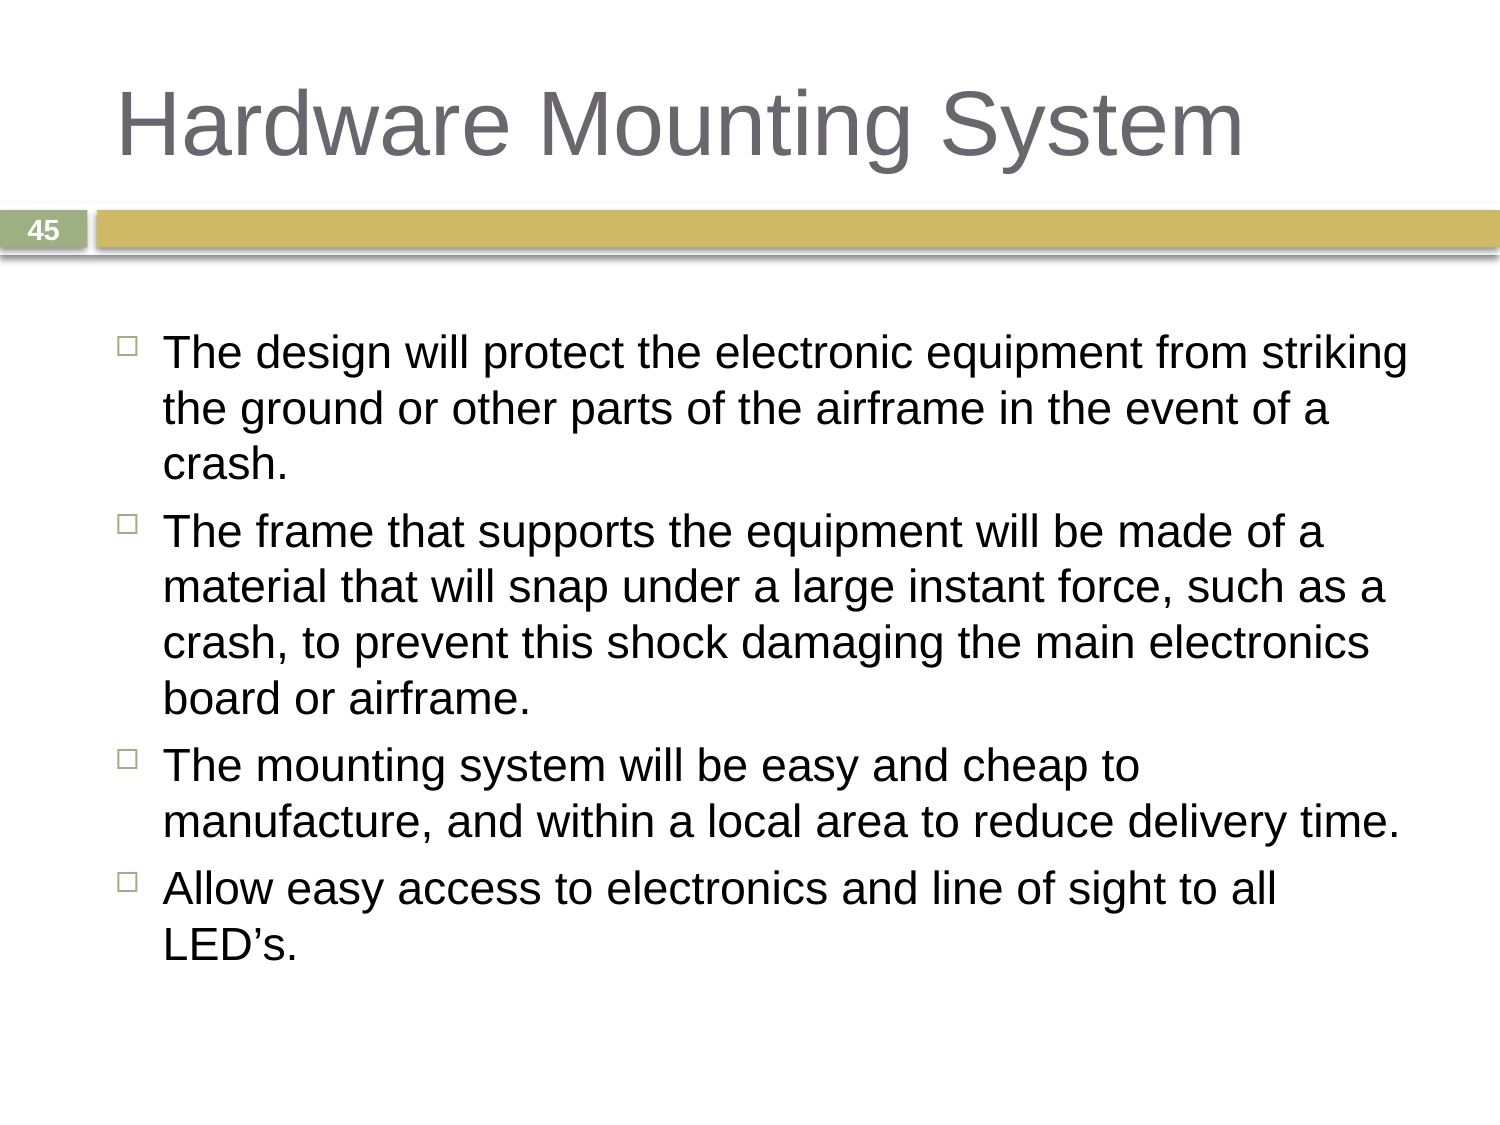

# Hardware Mounting System
45
The design will protect the electronic equipment from striking the ground or other parts of the airframe in the event of a crash.
The frame that supports the equipment will be made of a material that will snap under a large instant force, such as a crash, to prevent this shock damaging the main electronics board or airframe.
The mounting system will be easy and cheap to manufacture, and within a local area to reduce delivery time.
Allow easy access to electronics and line of sight to all LED’s.